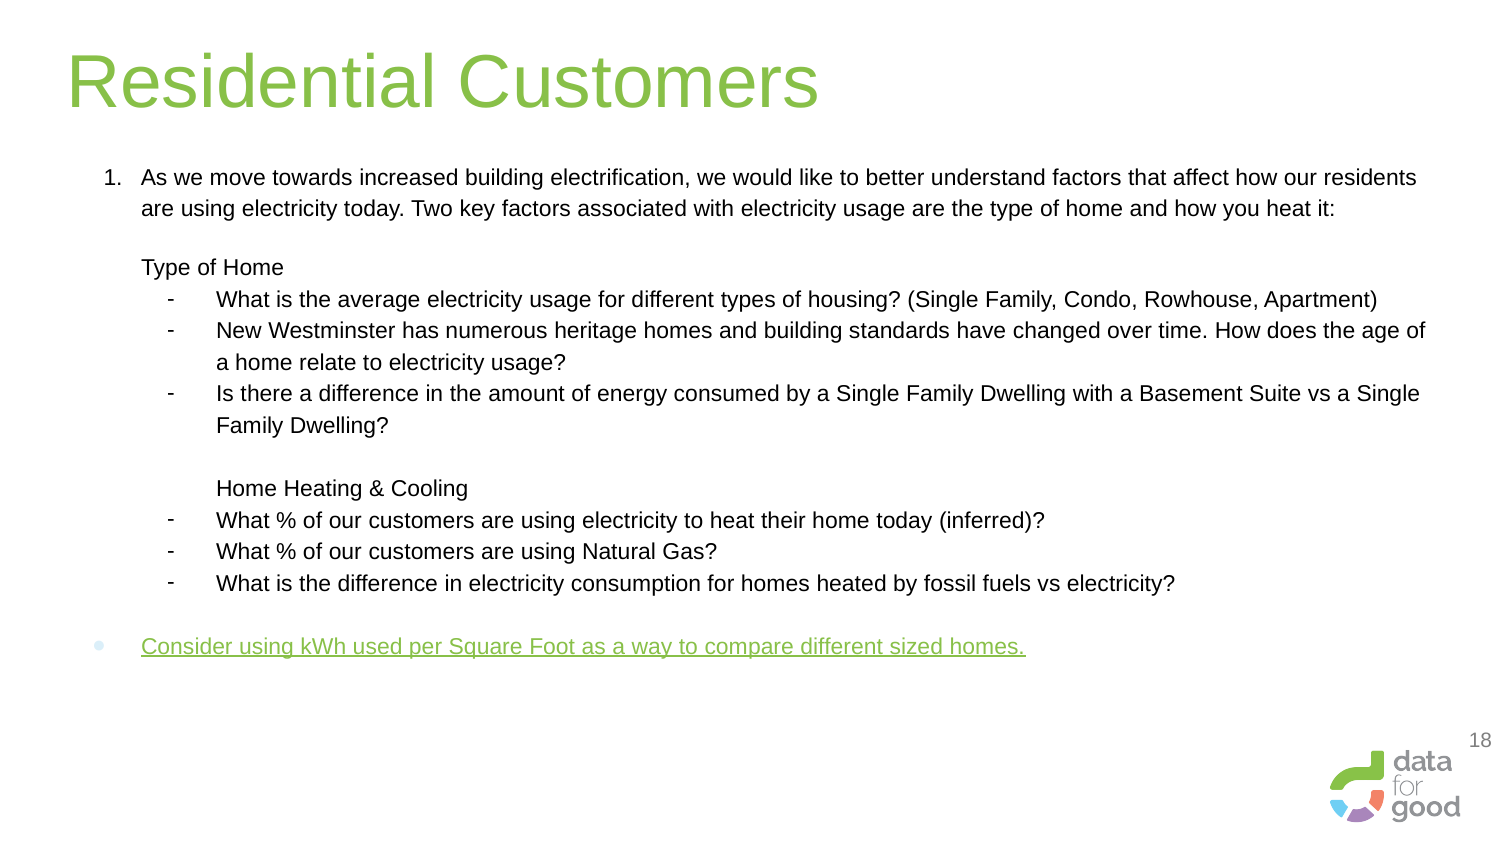

# Residential Customers
1.   As we move towards increased building electrification, we would like to better understand factors that affect how our residents are using electricity today. Two key factors associated with electricity usage are the type of home and how you heat it:
Type of Home
What is the average electricity usage for different types of housing? (Single Family, Condo, Rowhouse, Apartment)
New Westminster has numerous heritage homes and building standards have changed over time. How does the age of a home relate to electricity usage?
Is there a difference in the amount of energy consumed by a Single Family Dwelling with a Basement Suite vs a Single Family Dwelling?
	Home Heating & Cooling
What % of our customers are using electricity to heat their home today (inferred)?
What % of our customers are using Natural Gas?
What is the difference in electricity consumption for homes heated by fossil fuels vs electricity?

Consider using kWh used per Square Foot as a way to compare different sized homes.

18